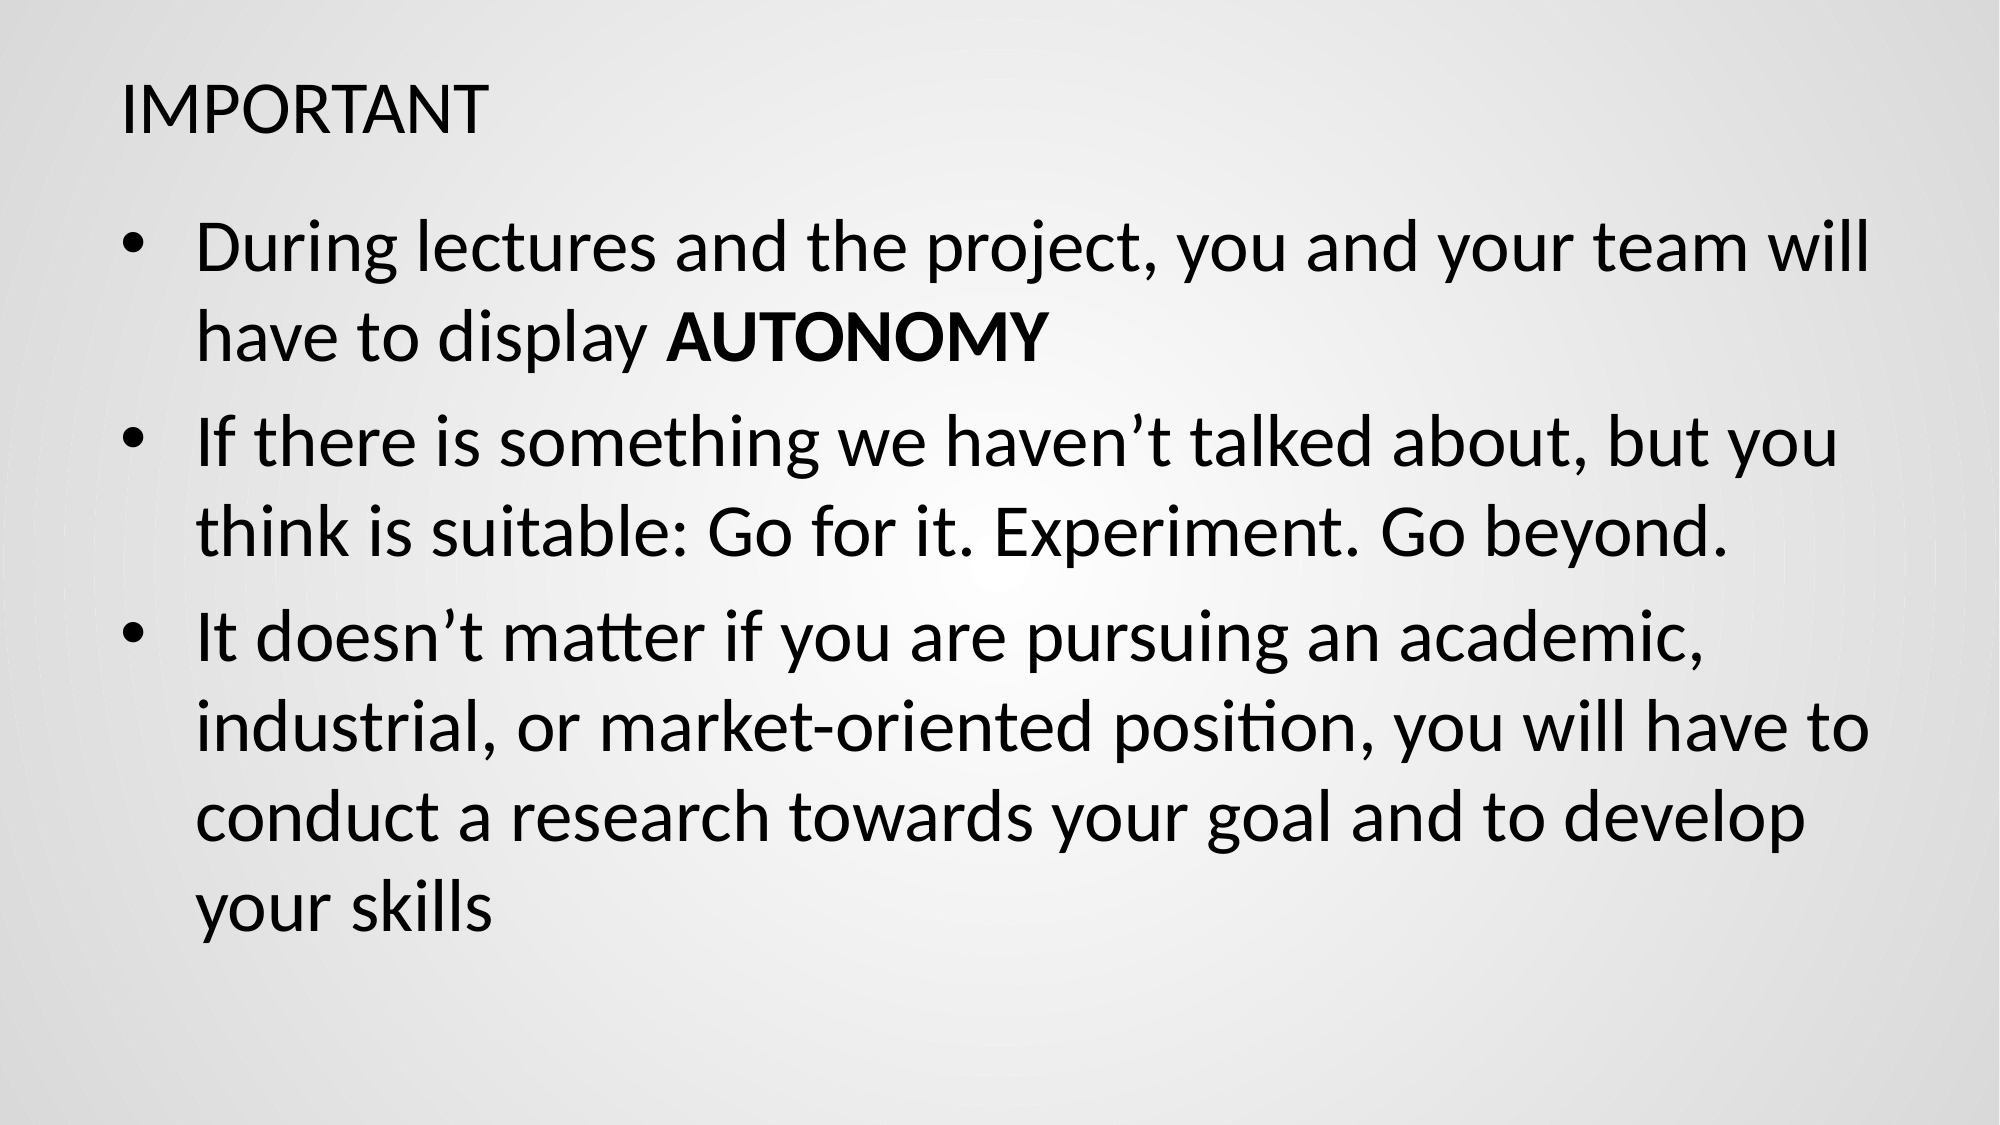

# IMPORTANT
During lectures and the project, you and your team will have to display AUTONOMY
If there is something we haven’t talked about, but you think is suitable: Go for it. Experiment. Go beyond.
It doesn’t matter if you are pursuing an academic, industrial, or market-oriented position, you will have to conduct a research towards your goal and to develop your skills